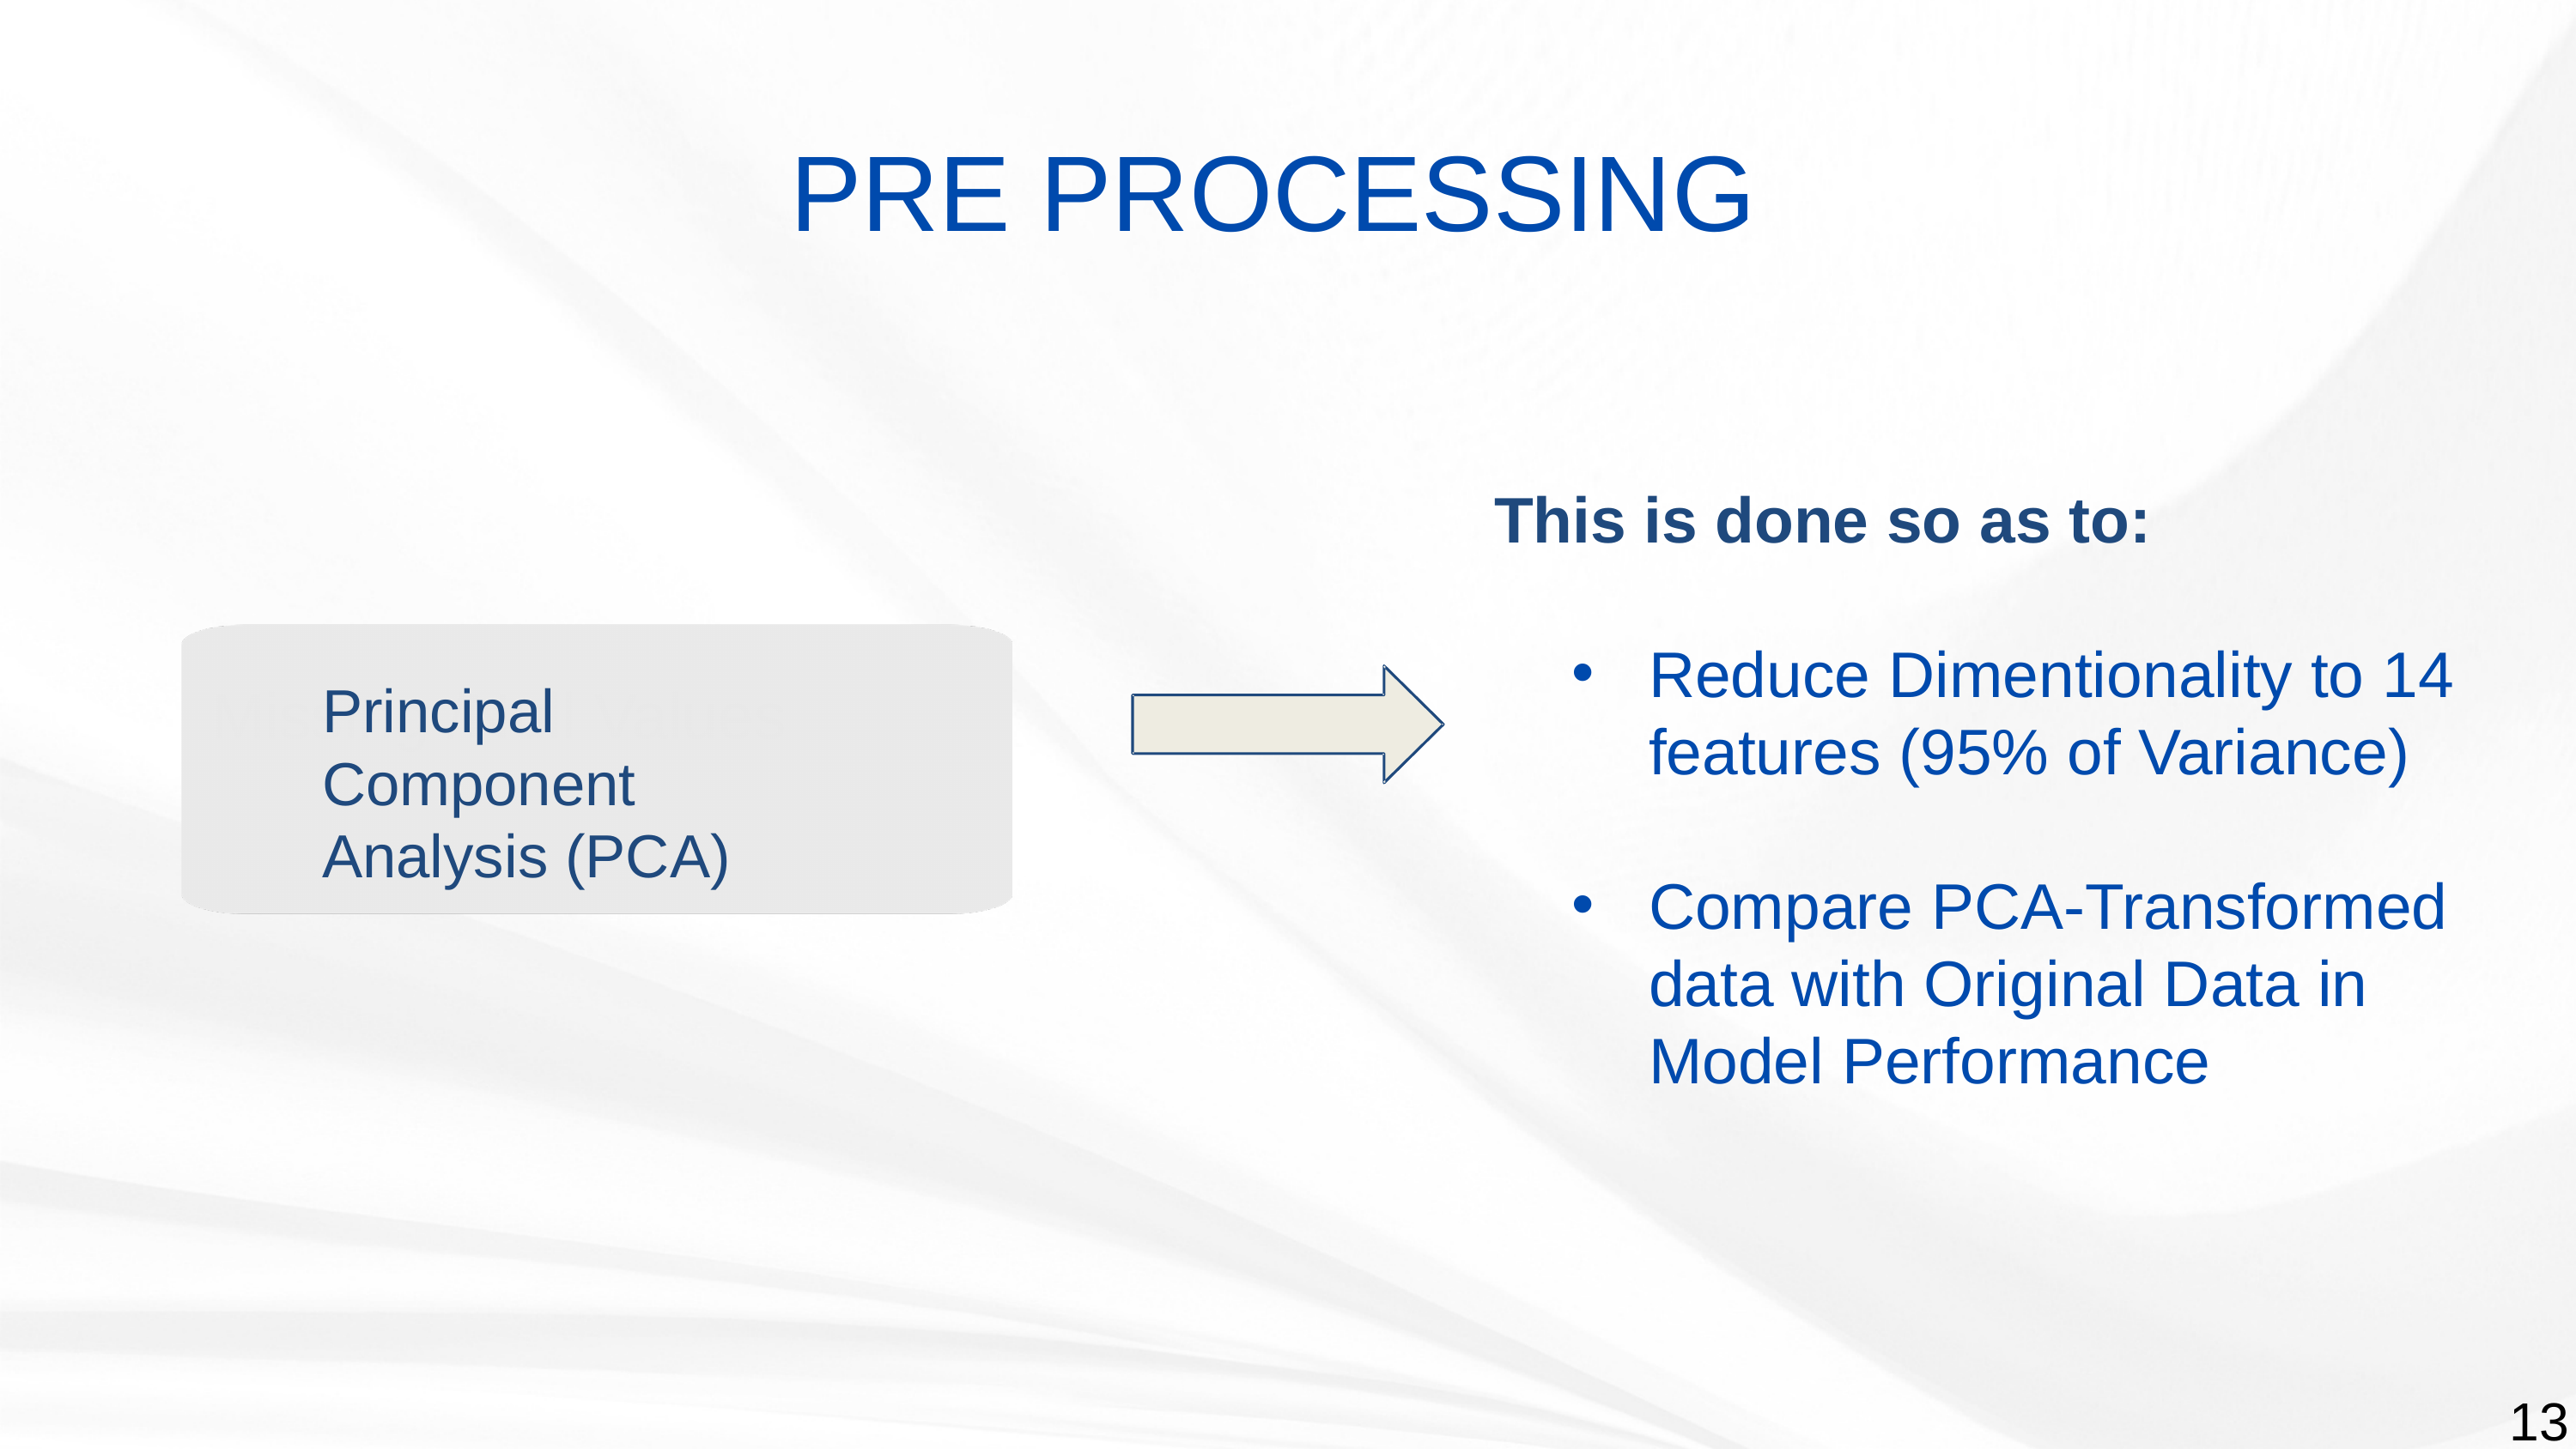

PRE PROCESSING

This is done so as to:

Reduce Dimentionality to 14 features (95% of Variance)

Compare PCA-Transformed data with Original Data in Model Performance

Principal Component Analysis (PCA)
Missing /Null Values
13